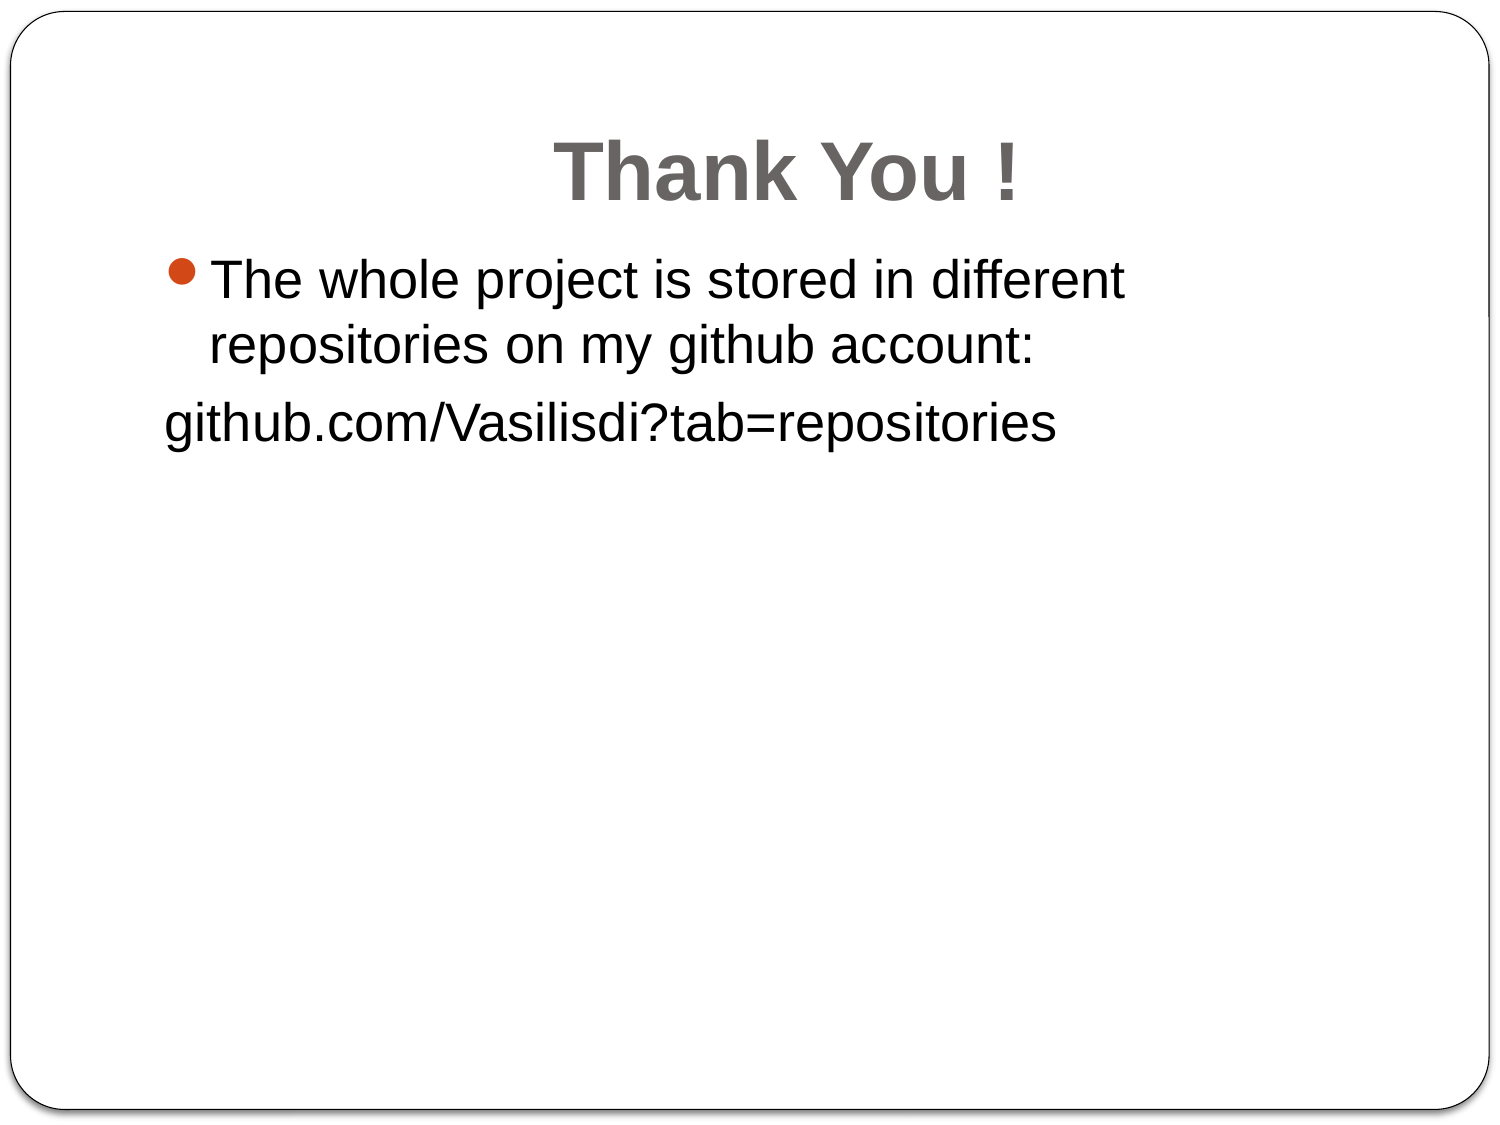

# Thank You !
The whole project is stored in different repositories on my github account:
github.com/Vasilisdi?tab=repositories